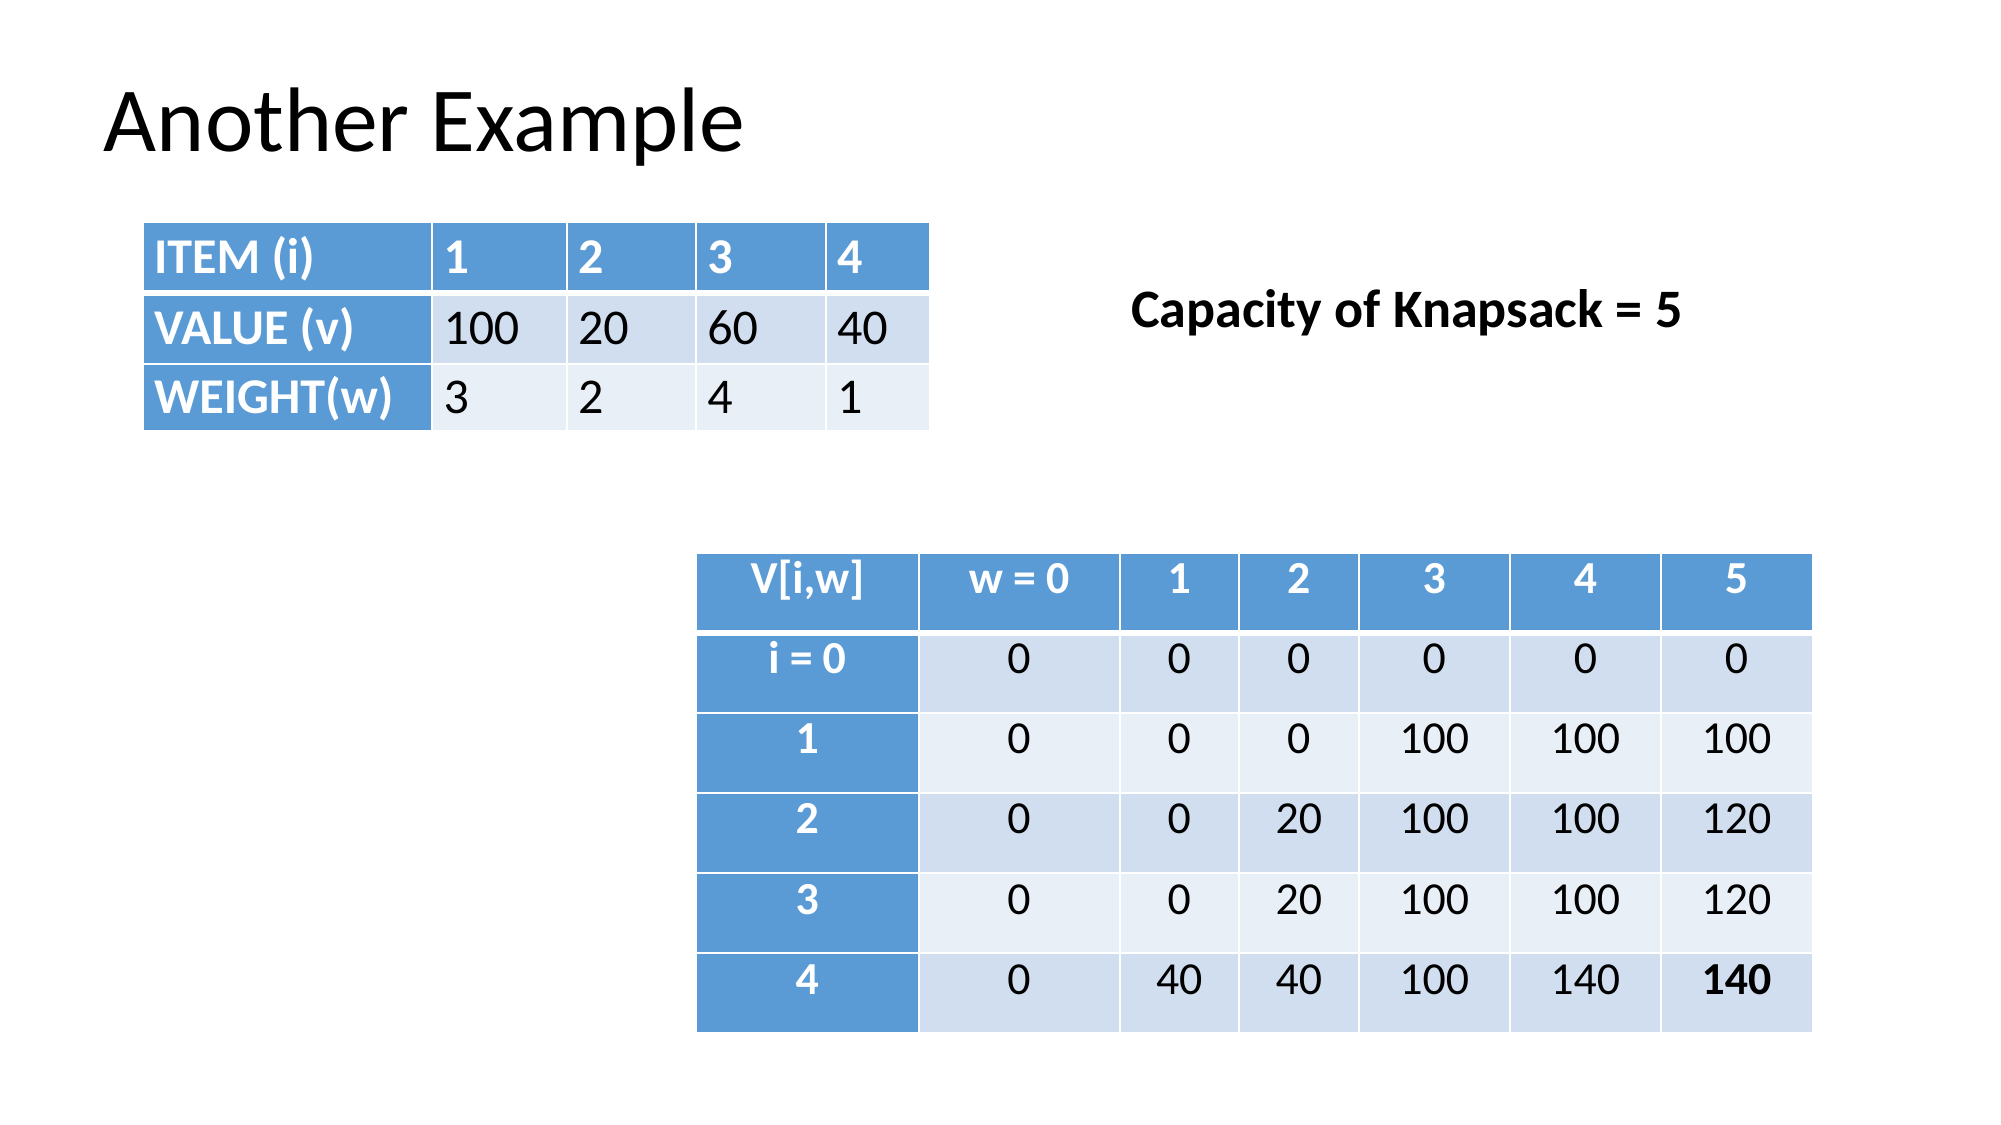

# Another Example
| ITEM (i) | 1 | 2 | 3 | 4 |
| --- | --- | --- | --- | --- |
| VALUE (v) | 100 | 20 | 60 | 40 |
| WEIGHT(w) | 3 | 2 | 4 | 1 |
Capacity of Knapsack = 5
| V[i,w] | w = 0 | 1 | 2 | 3 | 4 | 5 |
| --- | --- | --- | --- | --- | --- | --- |
| i = 0 | 0 | 0 | 0 | 0 | 0 | 0 |
| 1 | 0 | 0 | 0 | 100 | 100 | 100 |
| 2 | 0 | 0 | 20 | 100 | 100 | 120 |
| 3 | 0 | 0 | 20 | 100 | 100 | 120 |
| 4 | 0 | 40 | 40 | 100 | 140 | 140 |